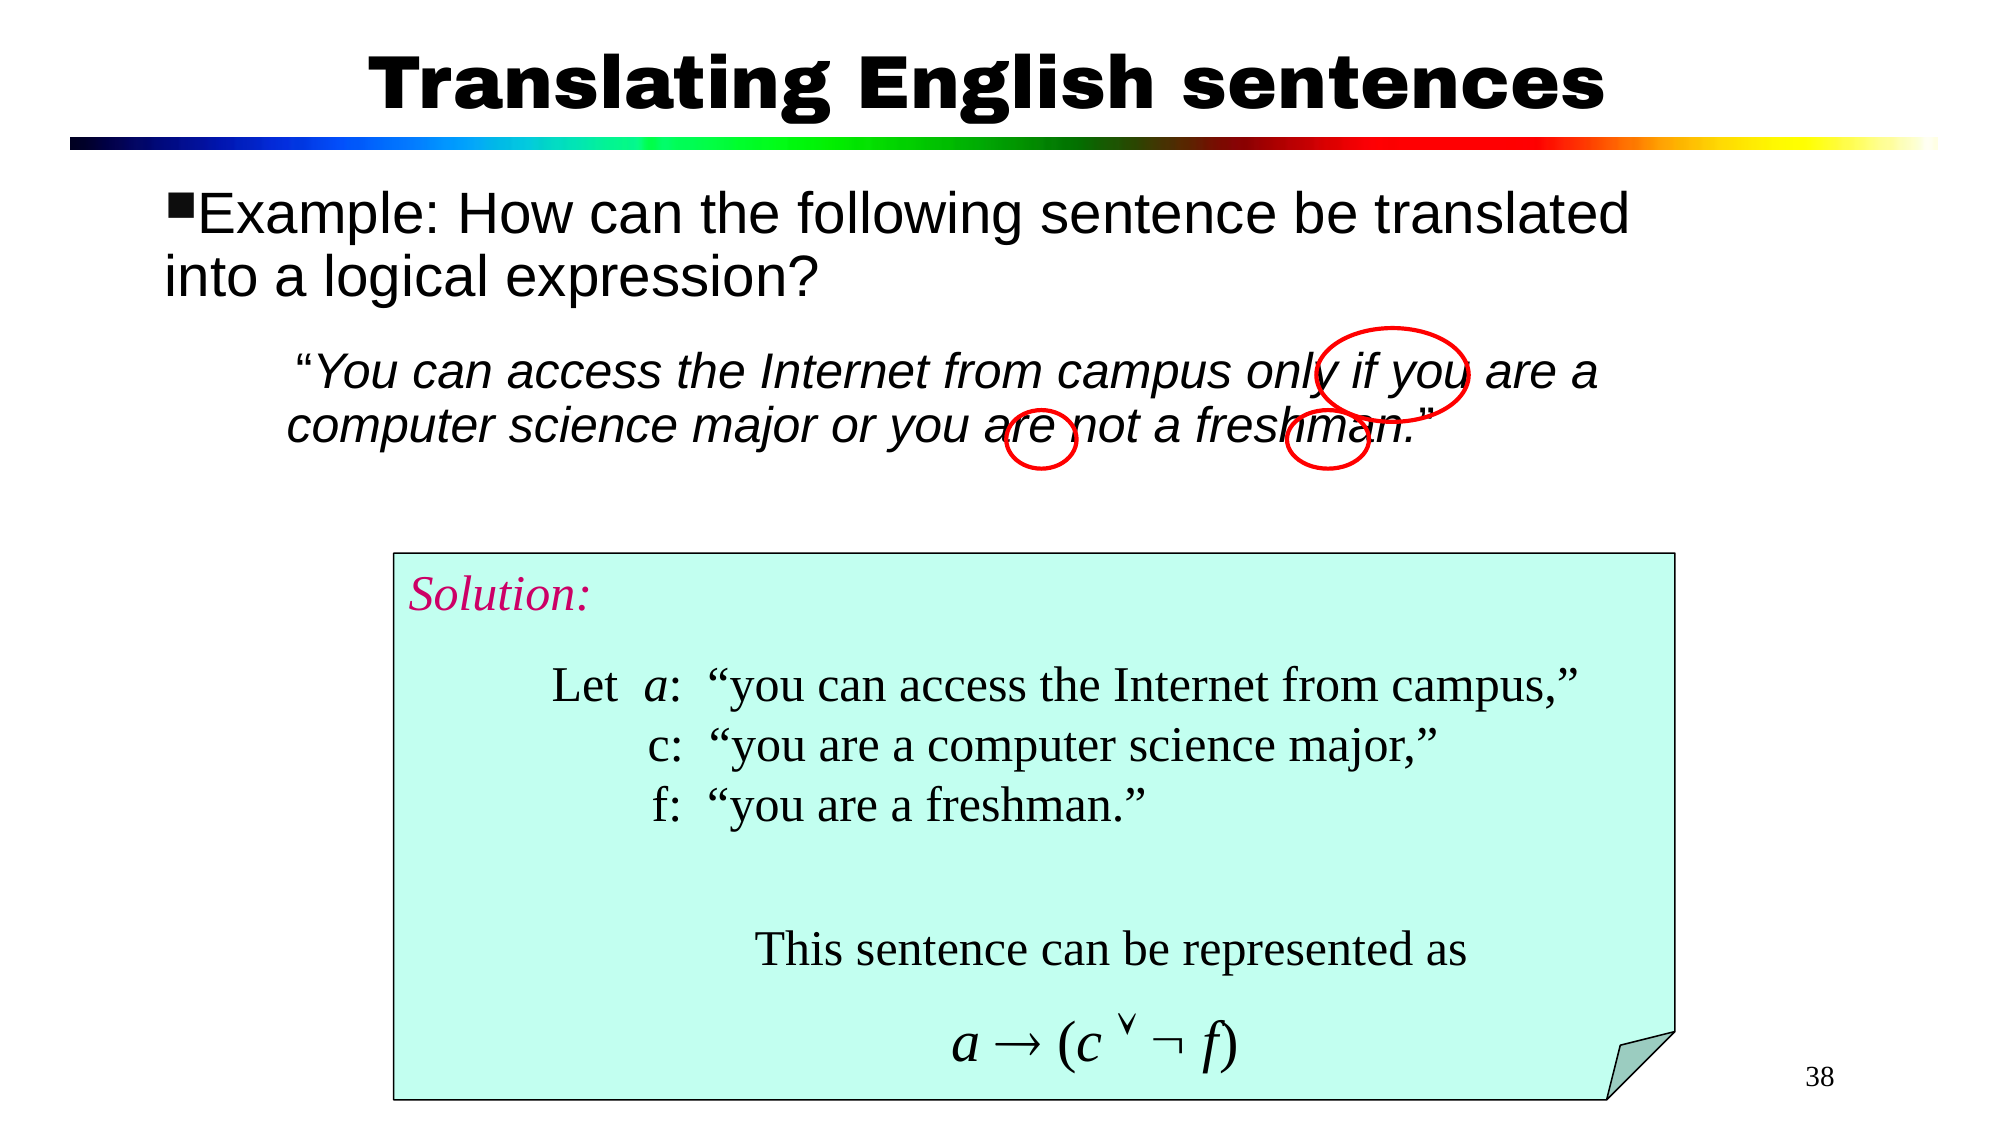

# Translating English sentences
Example: How can the following sentence be translated into a logical expression?

    “You can access the Internet from campus only if you are a computer science major or you are not a freshman.”

Solution:

Let  a:  “you can access the Internet from campus,”
        c:  “you are a computer science major,”
        f:  “you are a freshman.”

This sentence can be represented as
                                a → (c ∨ ¬ f)
38